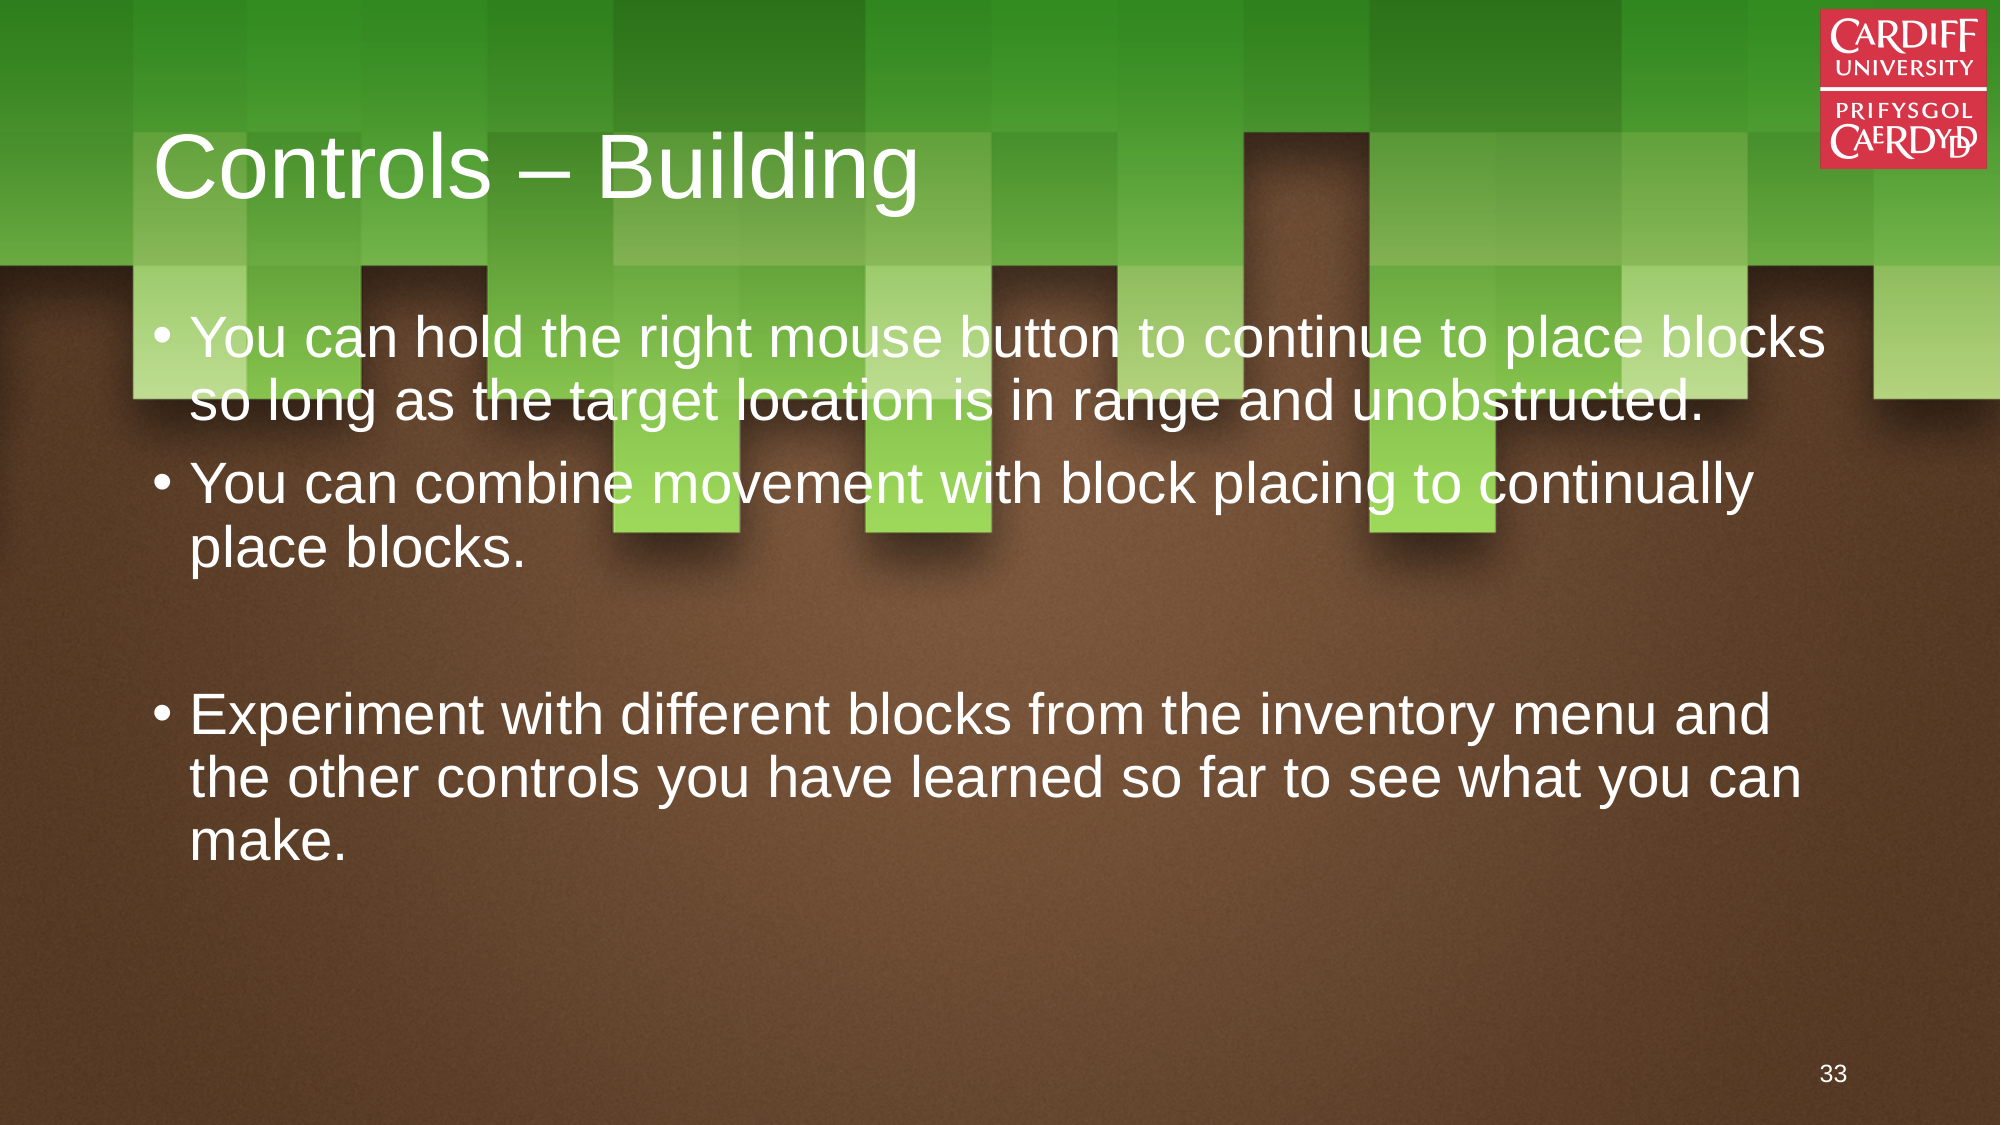

# Controls – Building
You can hold the right mouse button to continue to place blocks so long as the target location is in range and unobstructed.
You can combine movement with block placing to continually place blocks.

Experiment with different blocks from the inventory menu and the other controls you have learned so far to see what you can make.

33